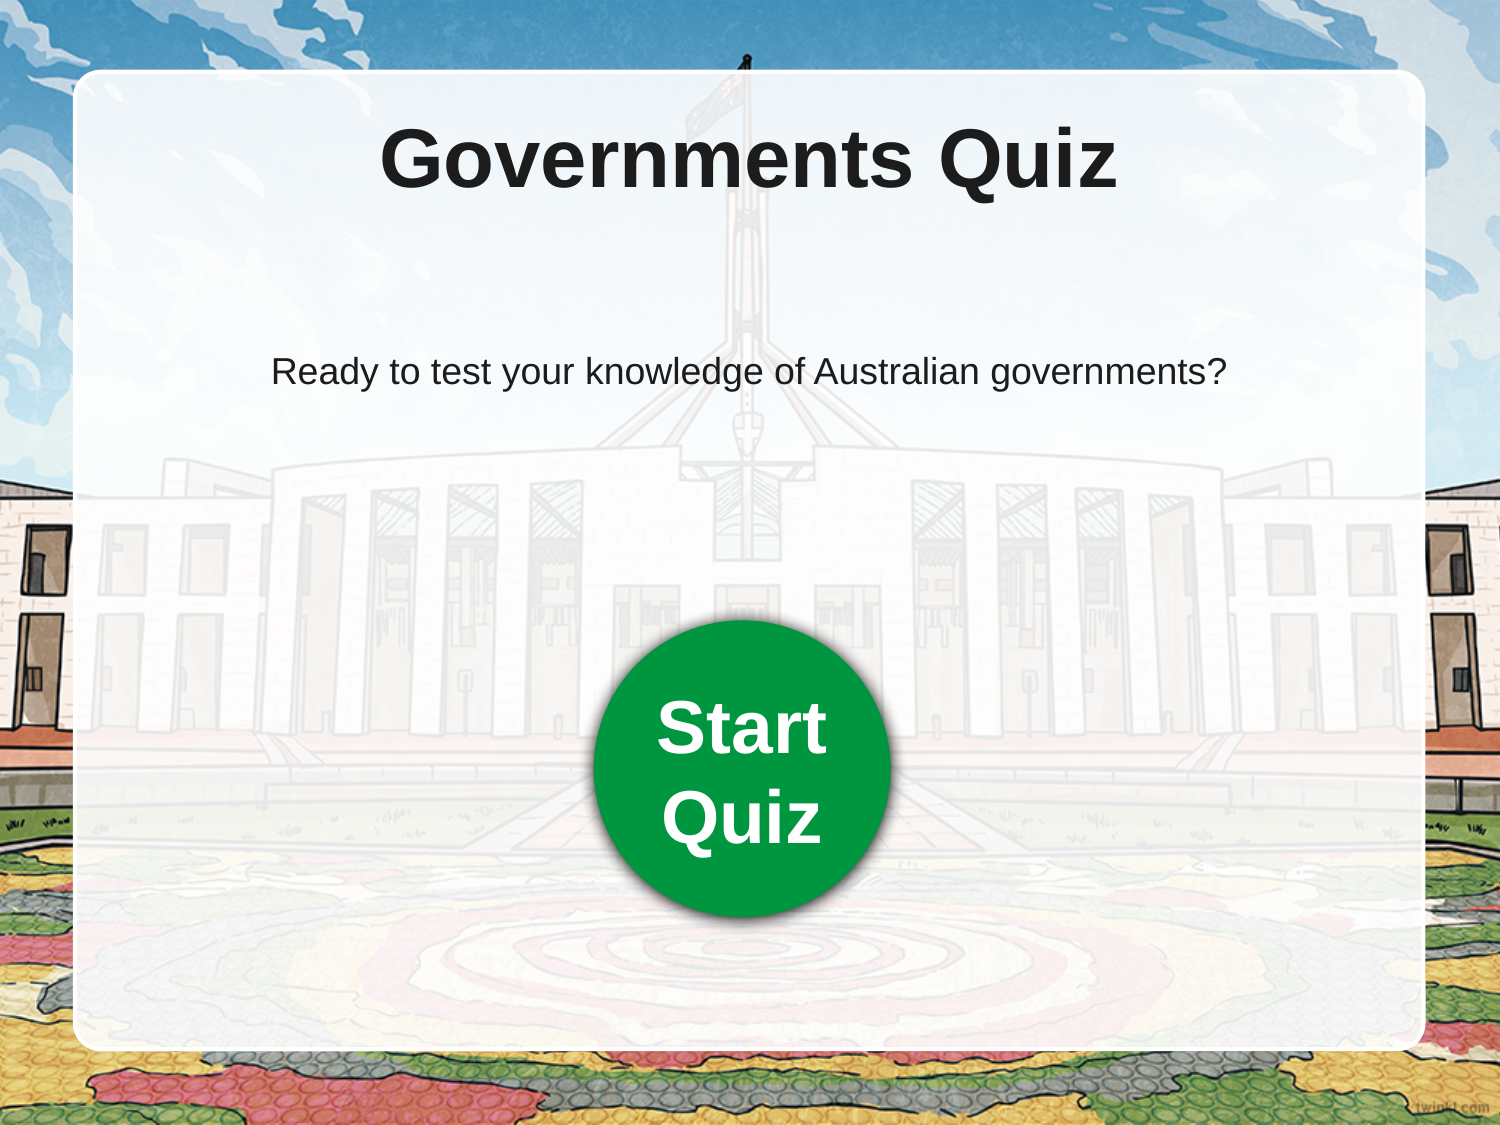

# Governments Quiz
Ready to test your knowledge of Australian governments?
Start Quiz